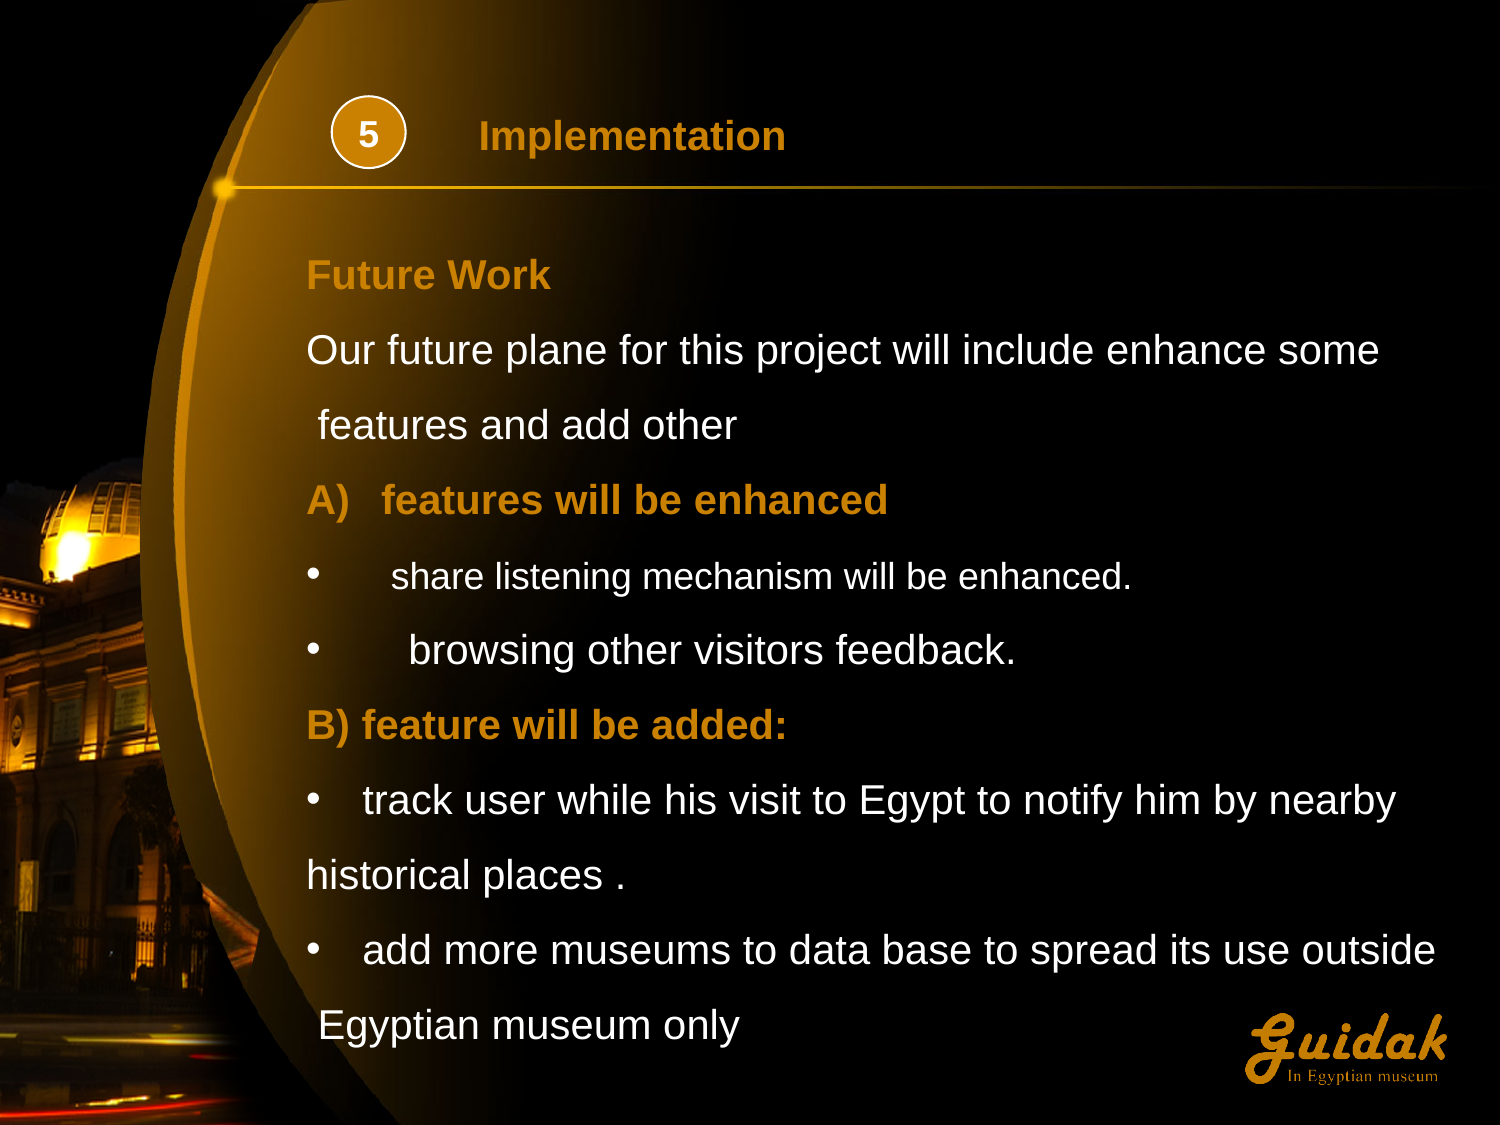

5
Implementation
Future Work
Our future plane for this project will include enhance some
 features and add other
features will be enhanced:
   share listening mechanism will be enhanced.
    browsing other visitors feedback.
B) feature will be added:
track user while his visit to Egypt to notify him by nearby
historical places .
add more museums to data base to spread its use outside
 Egyptian museum only